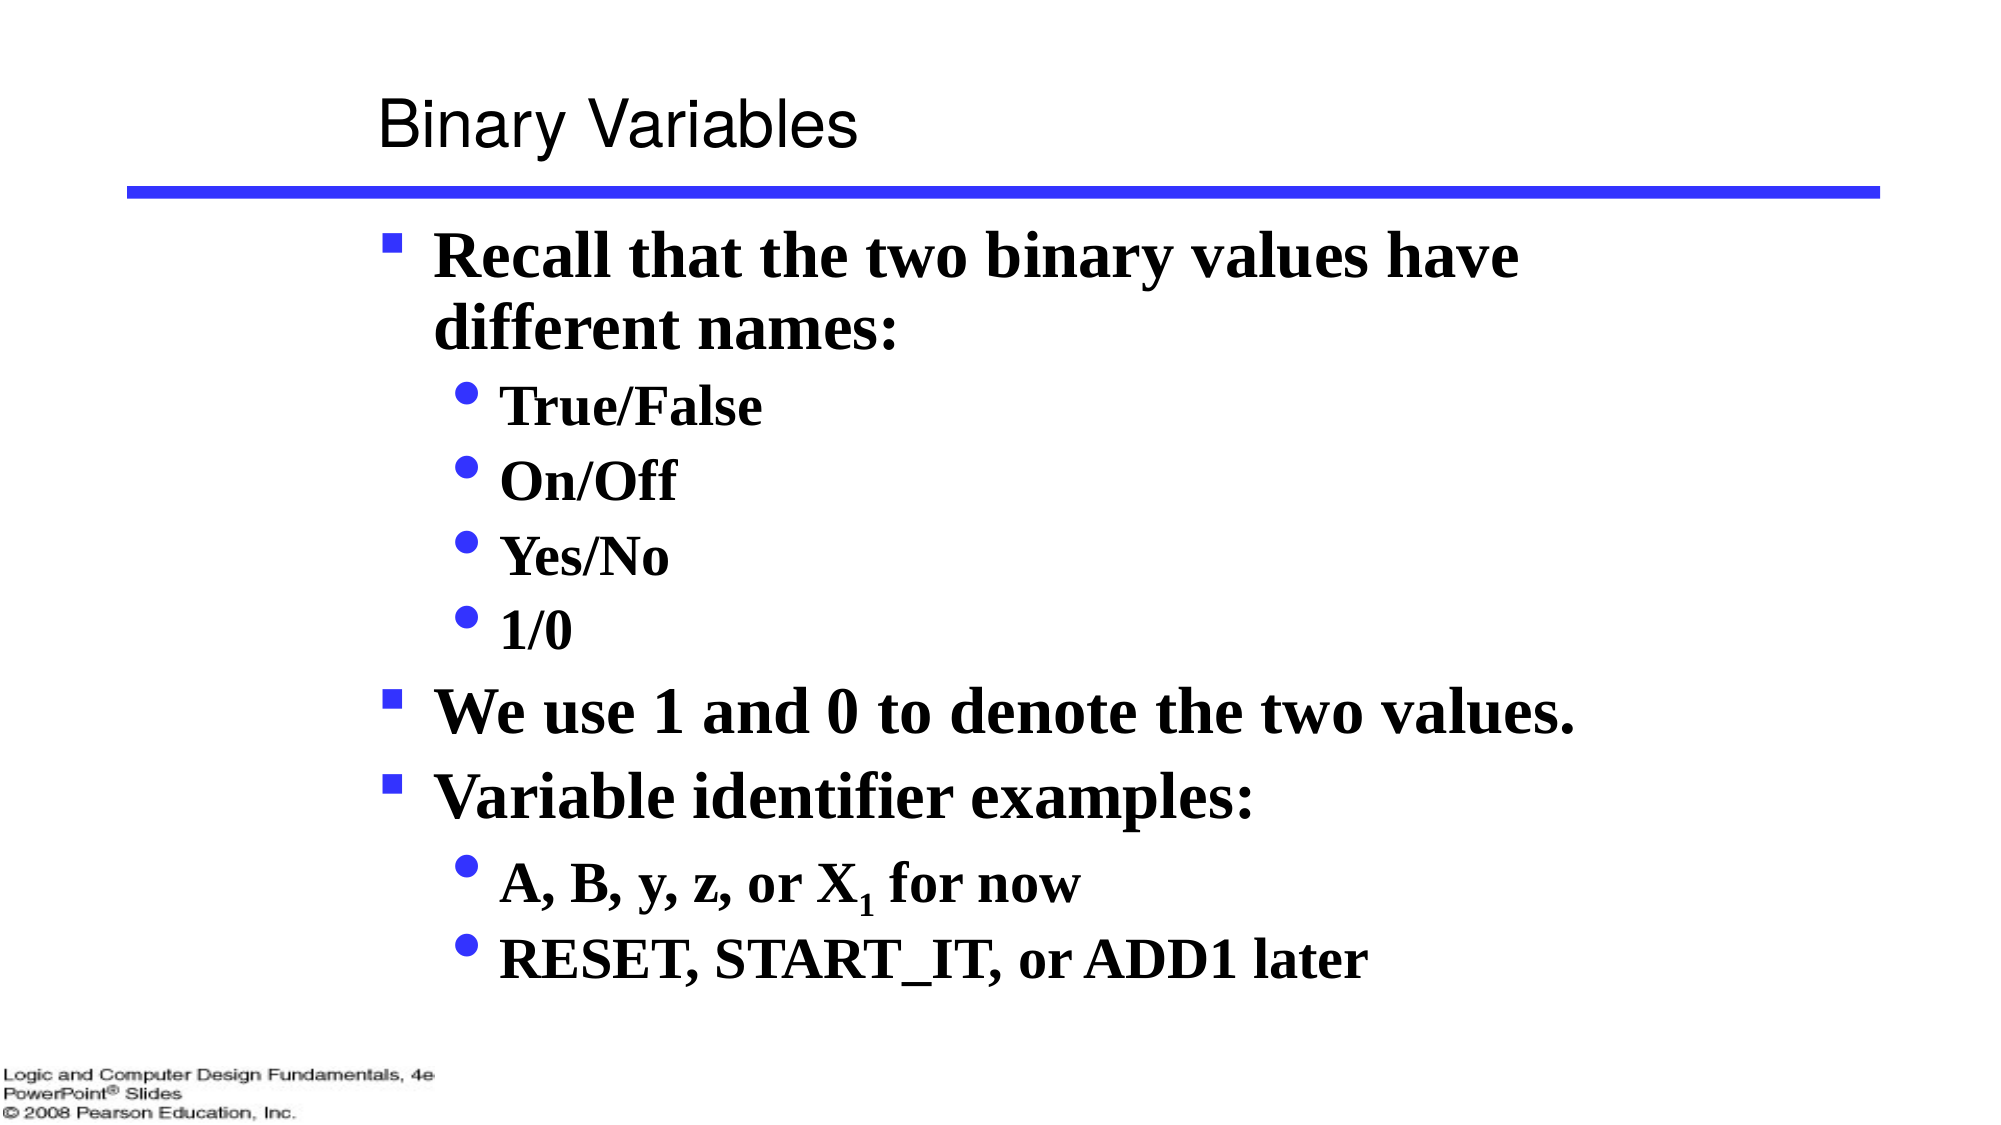

# Binary Variables
Recall that the two binary values have different names:
True/False
On/Off
Yes/No
1/0
We use 1 and 0 to denote the two values.
Variable identifier examples:
A, B, y, z, or X1 for now
RESET, START_IT, or ADD1 later